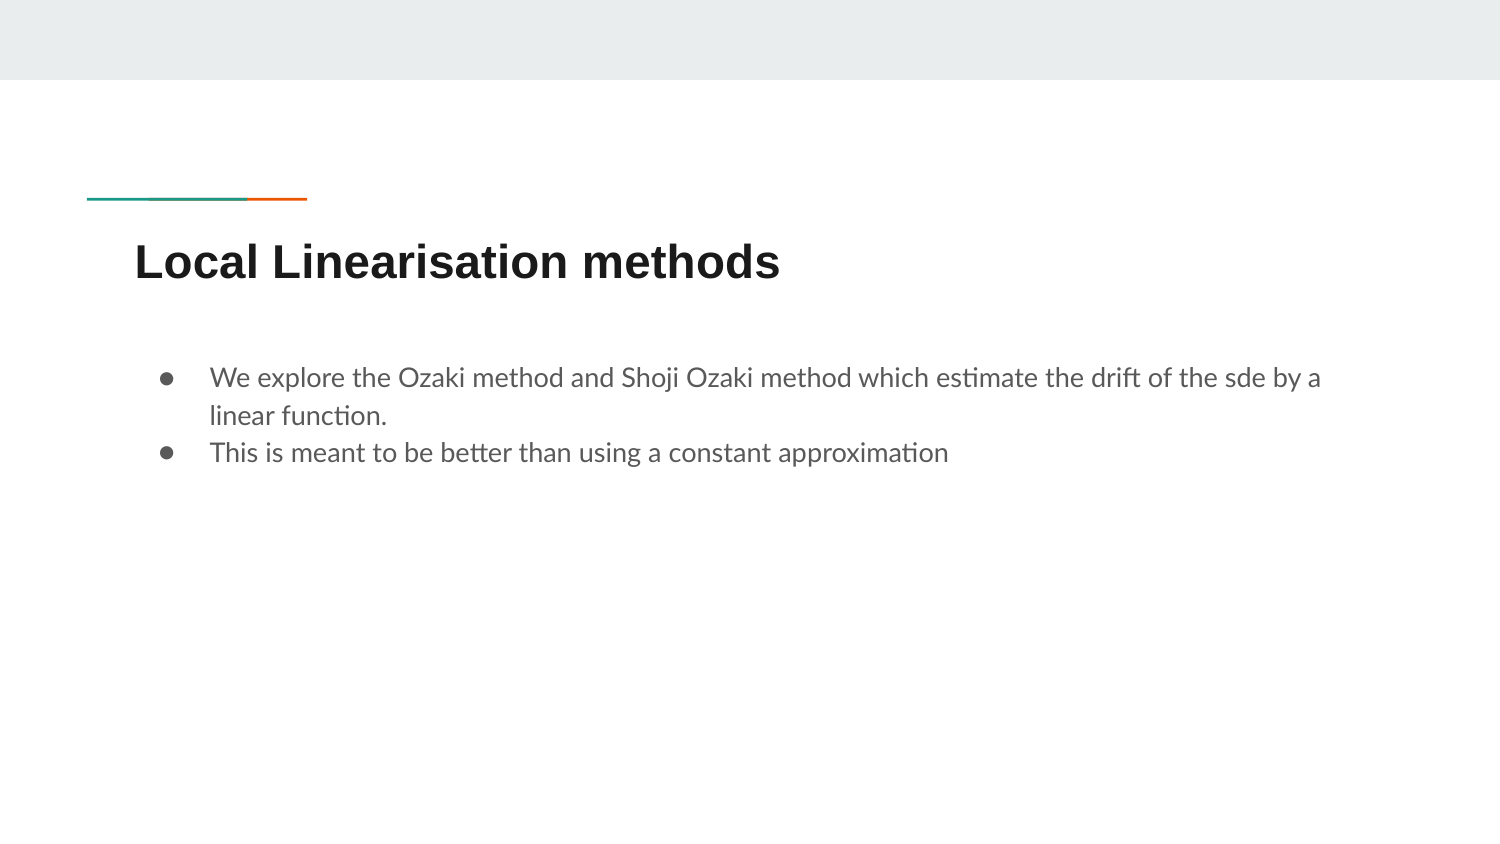

# Local Linearisation methods
We explore the Ozaki method and Shoji Ozaki method which estimate the drift of the sde by a linear function.
This is meant to be better than using a constant approximation